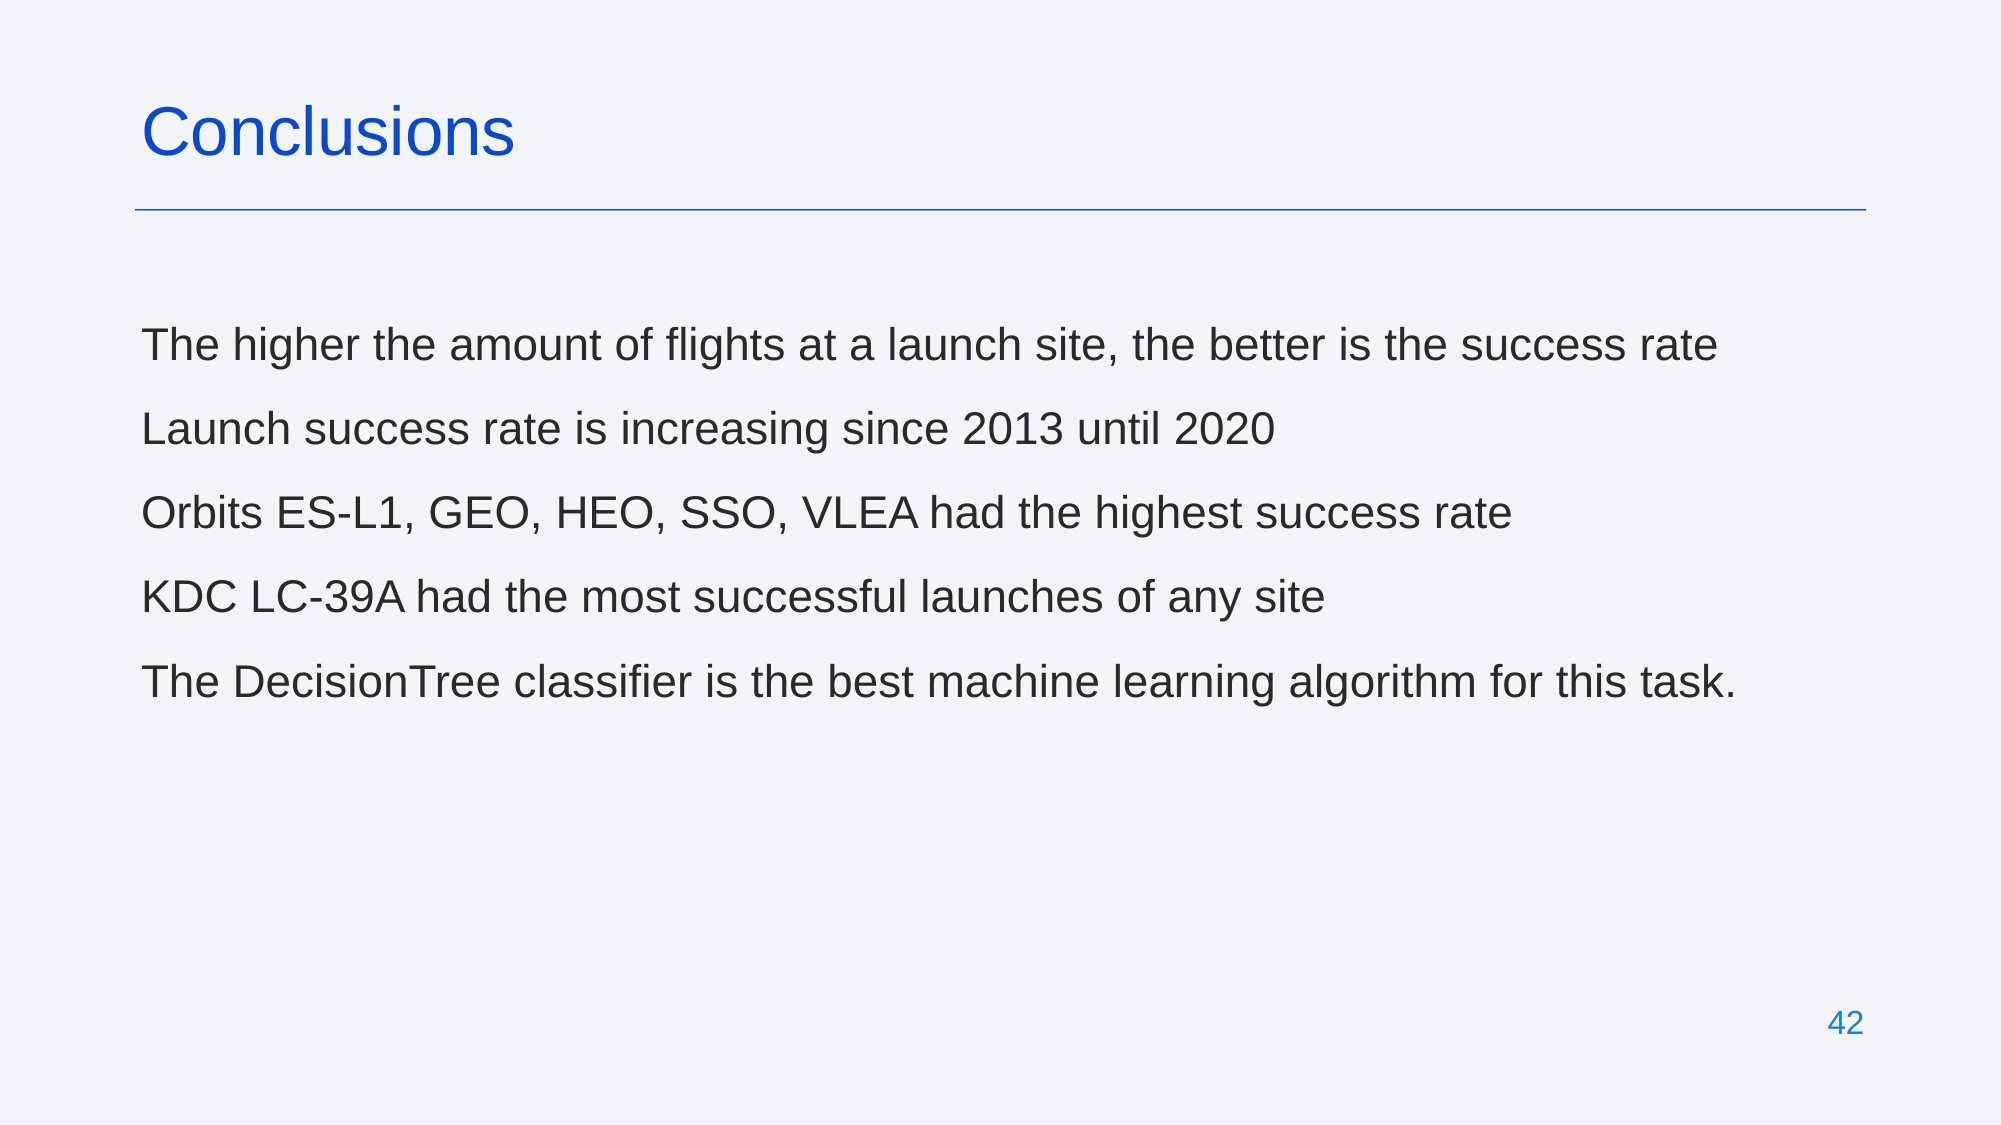

Conclusions
The higher the amount of flights at a launch site, the better is the success rate
Launch success rate is increasing since 2013 until 2020
Orbits ES-L1, GEO, HEO, SSO, VLEA had the highest success rate
KDC LC-39A had the most successful launches of any site
The DecisionTree classifier is the best machine learning algorithm for this task.
42